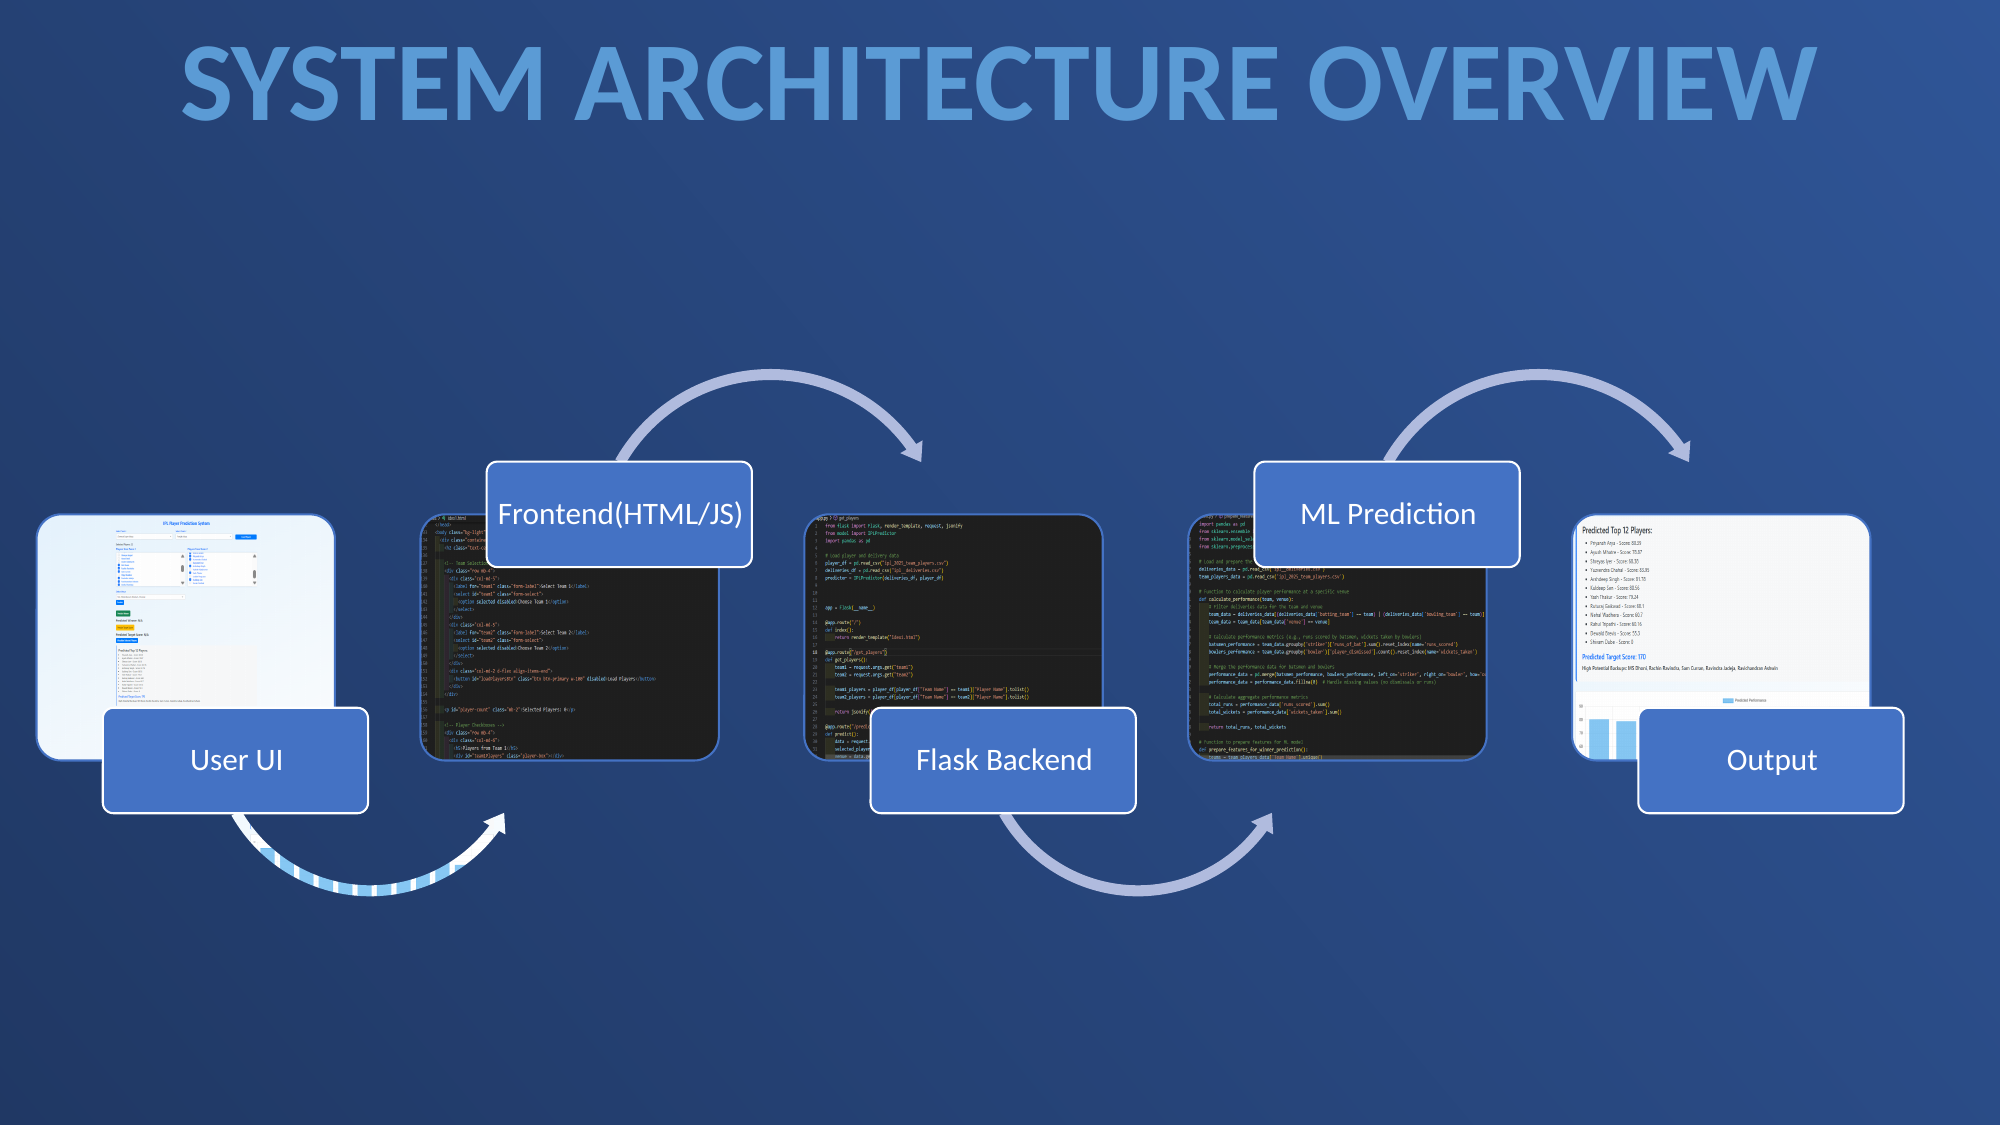

SYSTEM ARCHITECTURE OVERVIEW
User UI
Frontend(HTML/JS)
Flask Backend
ML Prediction
Output